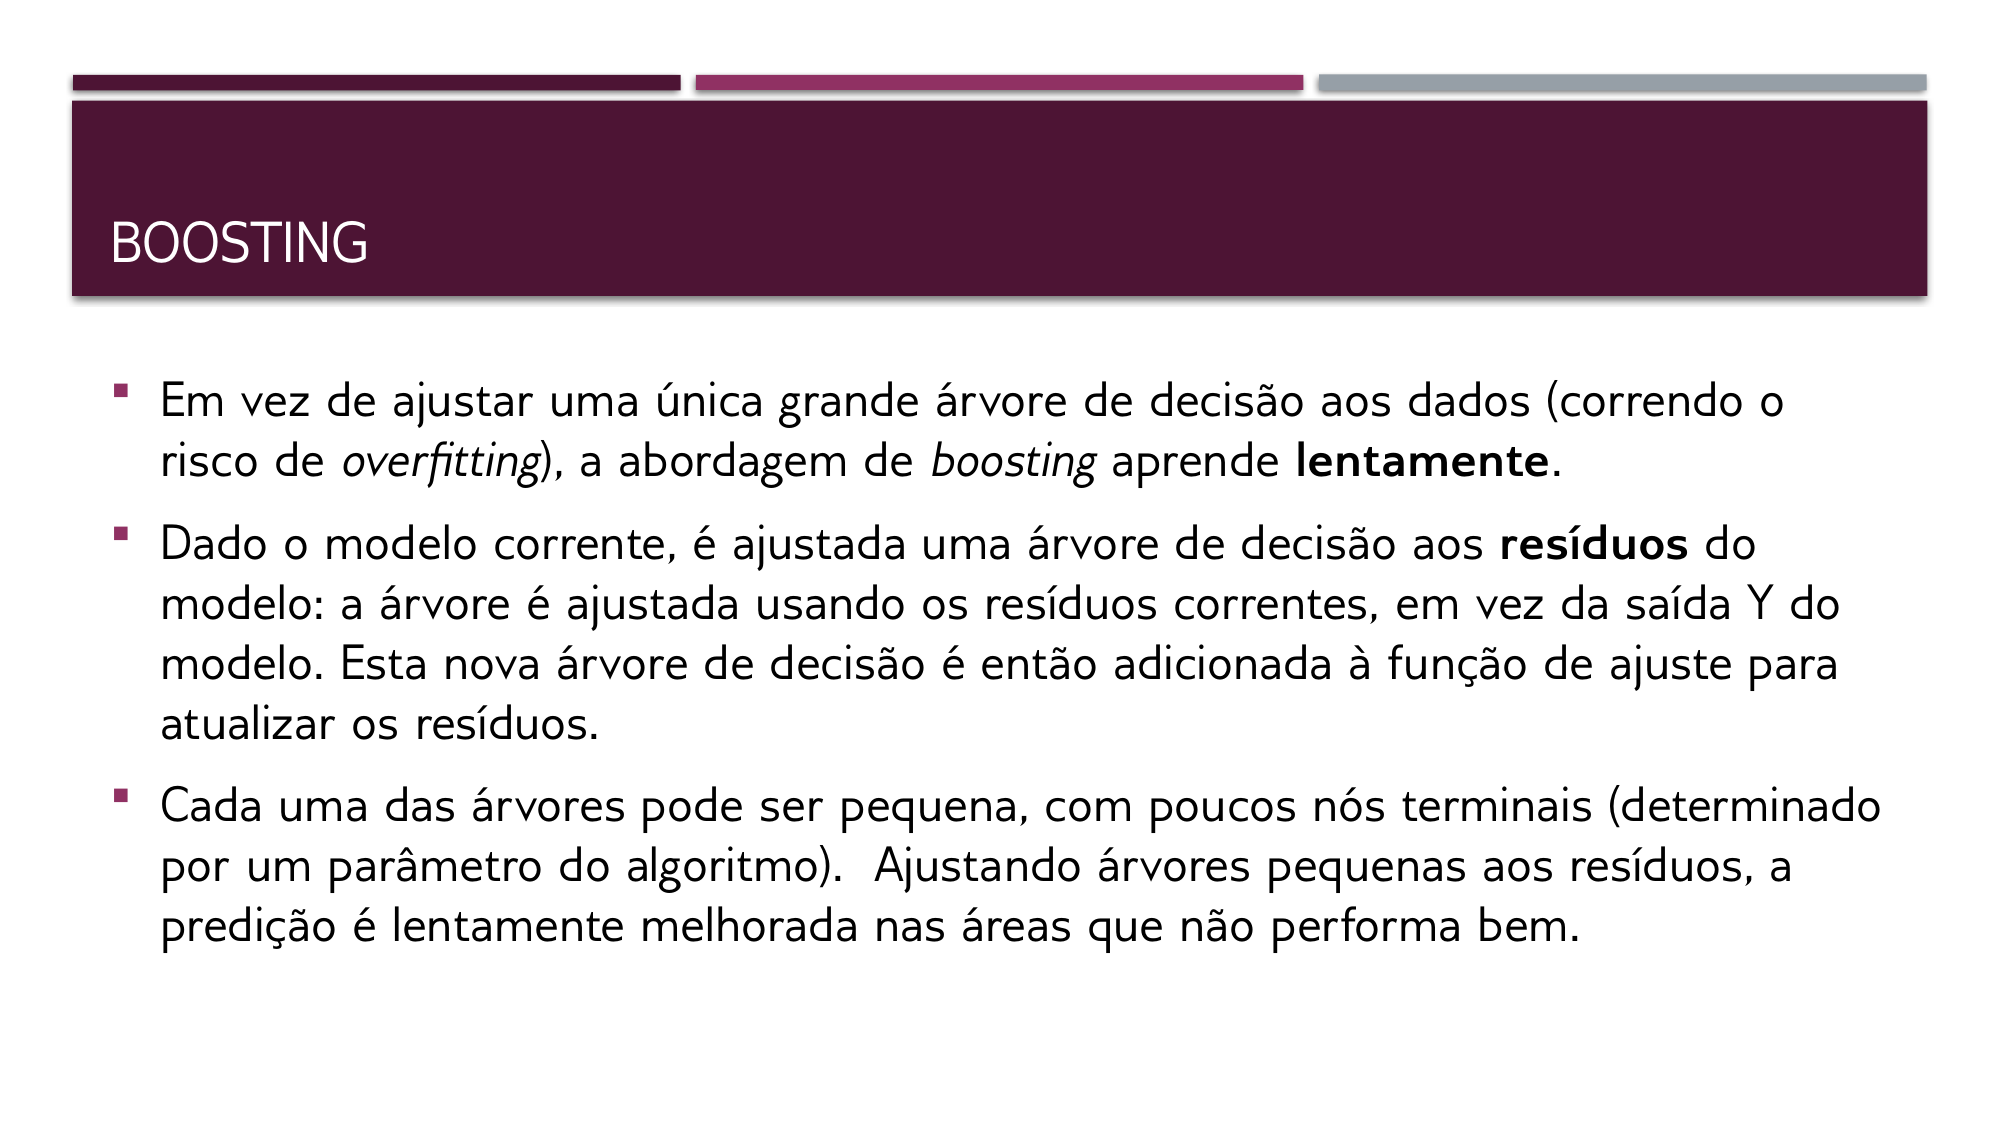

# boosting
Em vez de ajustar uma única grande árvore de decisão aos dados (correndo o risco de overfitting), a abordagem de boosting aprende lentamente.
Dado o modelo corrente, é ajustada uma árvore de decisão aos resíduos do modelo: a árvore é ajustada usando os resíduos correntes, em vez da saída Y do modelo. Esta nova árvore de decisão é então adicionada à função de ajuste para atualizar os resíduos.
Cada uma das árvores pode ser pequena, com poucos nós terminais (determinado por um parâmetro do algoritmo).  Ajustando árvores pequenas aos resíduos, a predição é lentamente melhorada nas áreas que não performa bem.